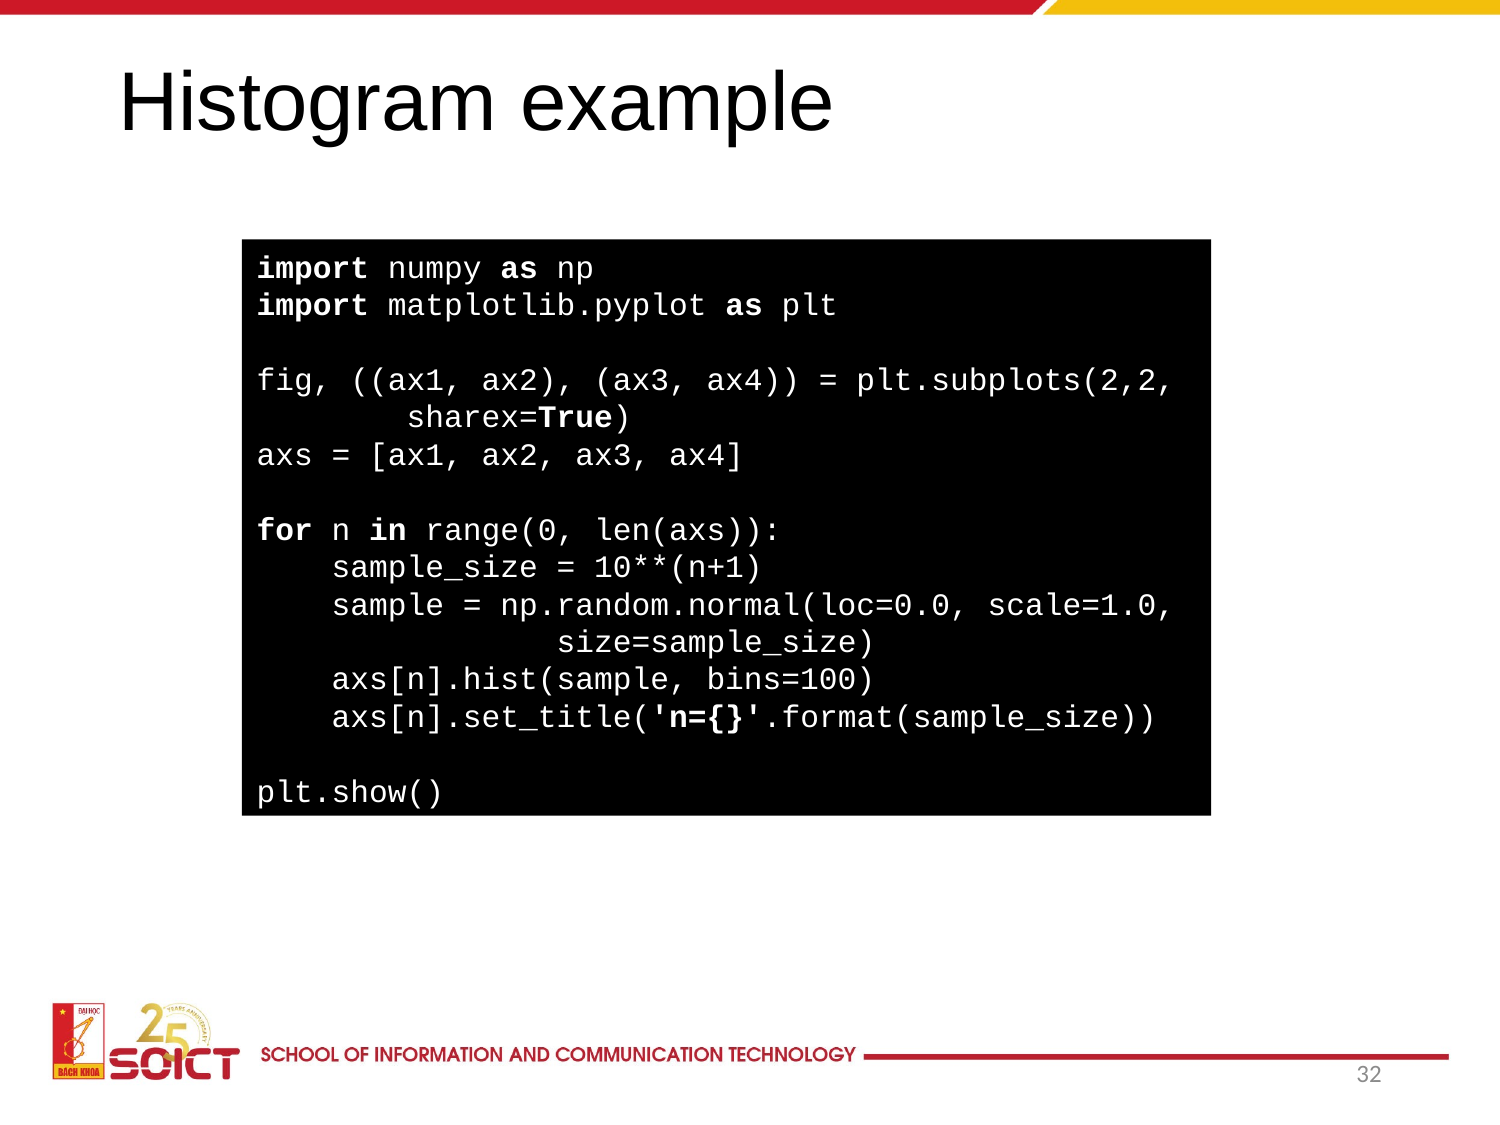

# Histogram example
import numpy as np
import matplotlib.pyplot as plt
fig, ((ax1, ax2), (ax3, ax4)) = plt.subplots(2,2, 	sharex=True)
axs = [ax1, ax2, ax3, ax4]
for n in range(0, len(axs)):
    sample_size = 10**(n+1)
    sample = np.random.normal(loc=0.0, scale=1.0, 		size=sample_size)
    axs[n].hist(sample, bins=100)
    axs[n].set_title('n={}'.format(sample_size))
plt.show()
32